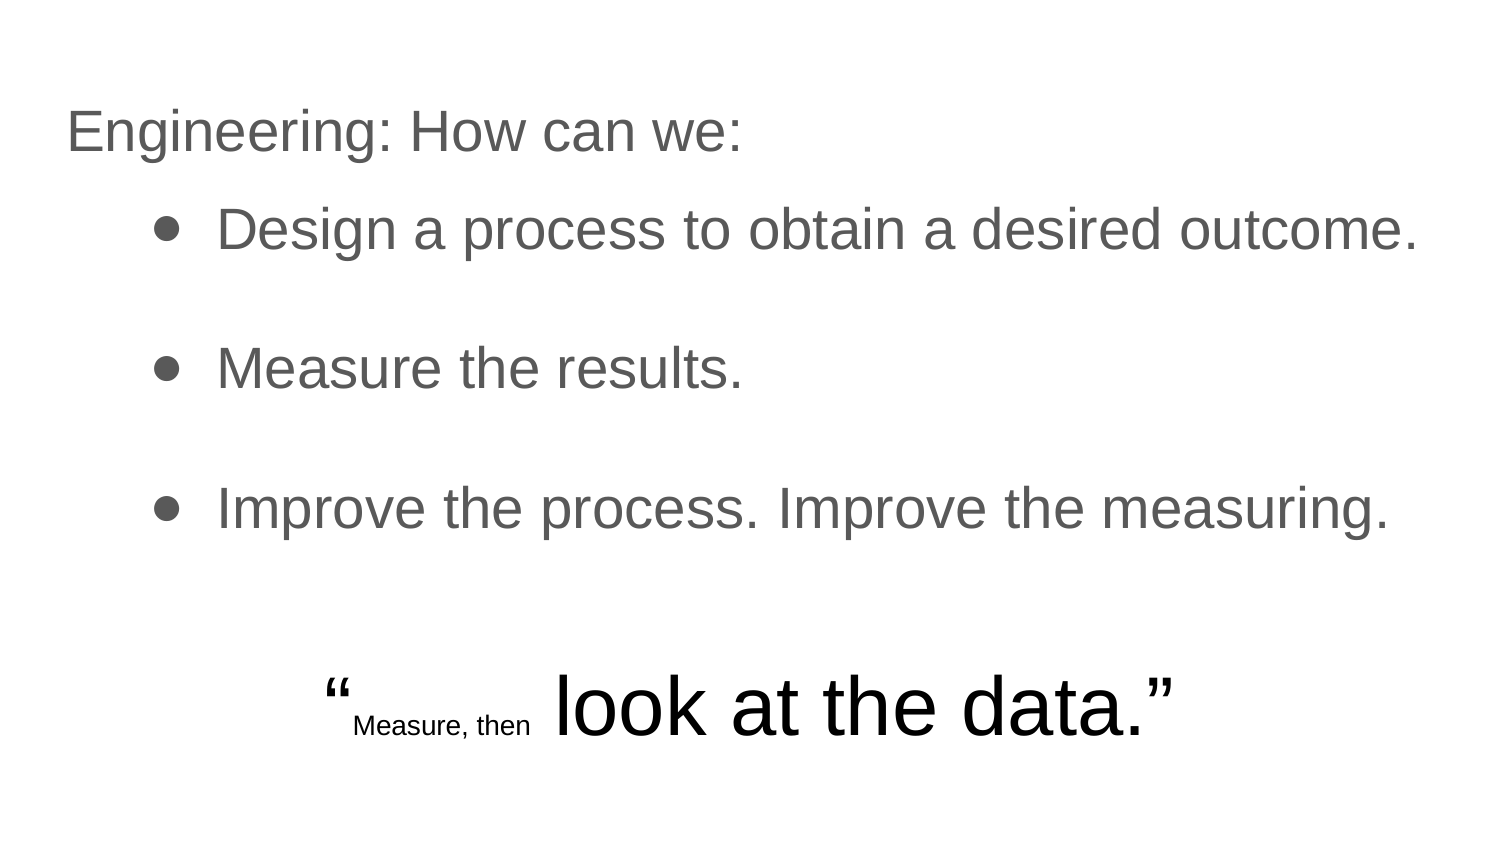

Engineering: How can we:

Design a process to obtain a desired outcome.

Measure the results.

Improve the process. Improve the measuring.
# “Measure, then look at the data.”